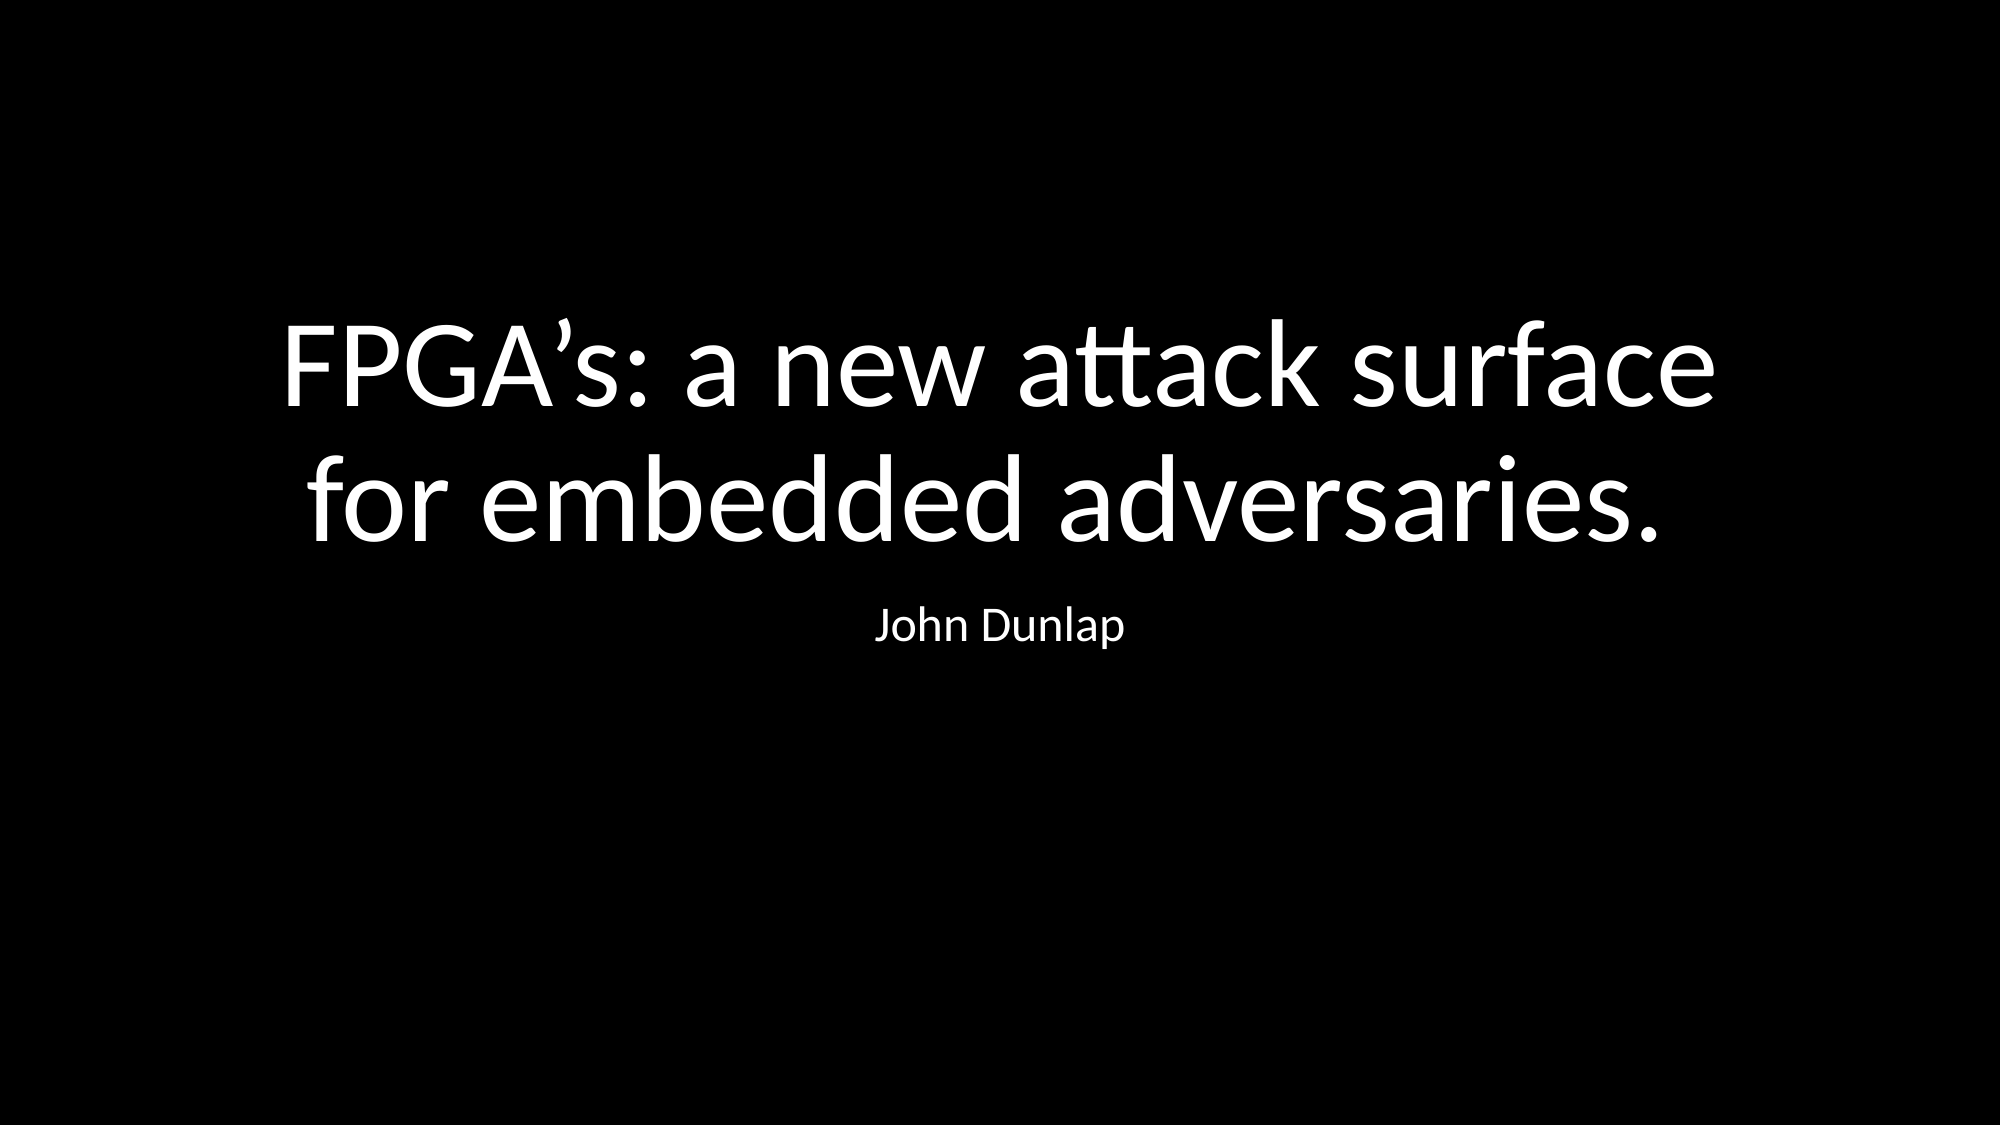

# FPGA’s: a new attack surface for embedded adversaries.
John Dunlap